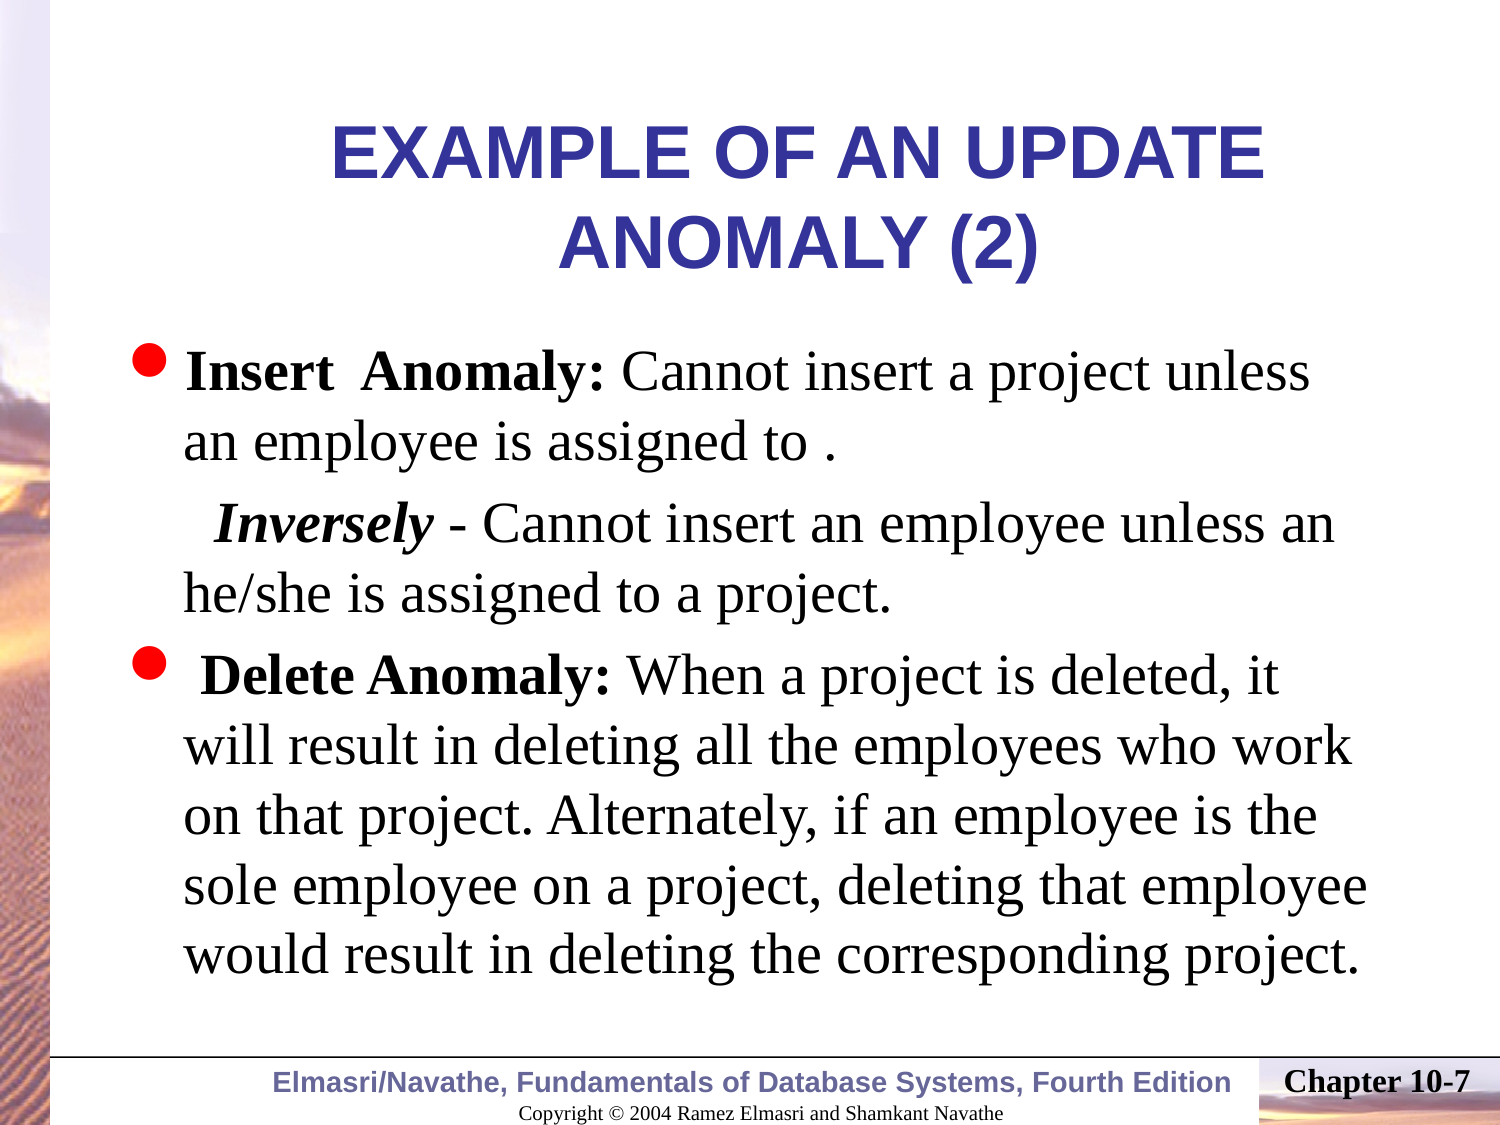

# EXAMPLE OF AN UPDATE ANOMALY (2)
Insert  Anomaly: Cannot insert a project unless an employee is assigned to .
      Inversely - Cannot insert an employee unless an he/she is assigned to a project.
 Delete Anomaly: When a project is deleted, it will result in deleting all the employees who work on that project. Alternately, if an employee is the sole employee on a project, deleting that employee would result in deleting the corresponding project.

Chapter 10-7